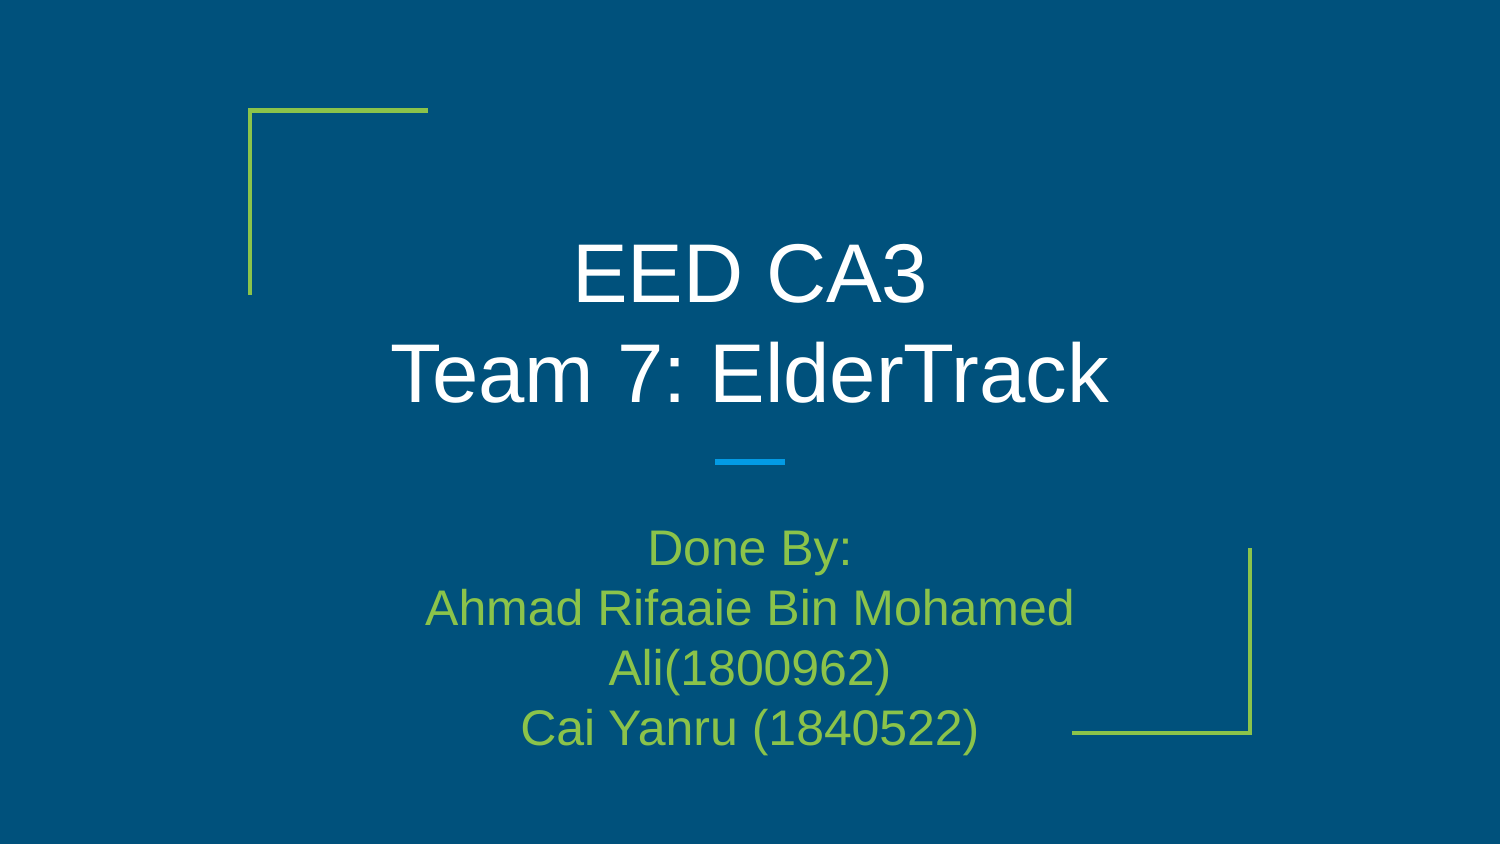

# EED CA3
Team 7: ElderTrack
Done By:
Ahmad Rifaaie Bin Mohamed Ali(1800962)
Cai Yanru (1840522)